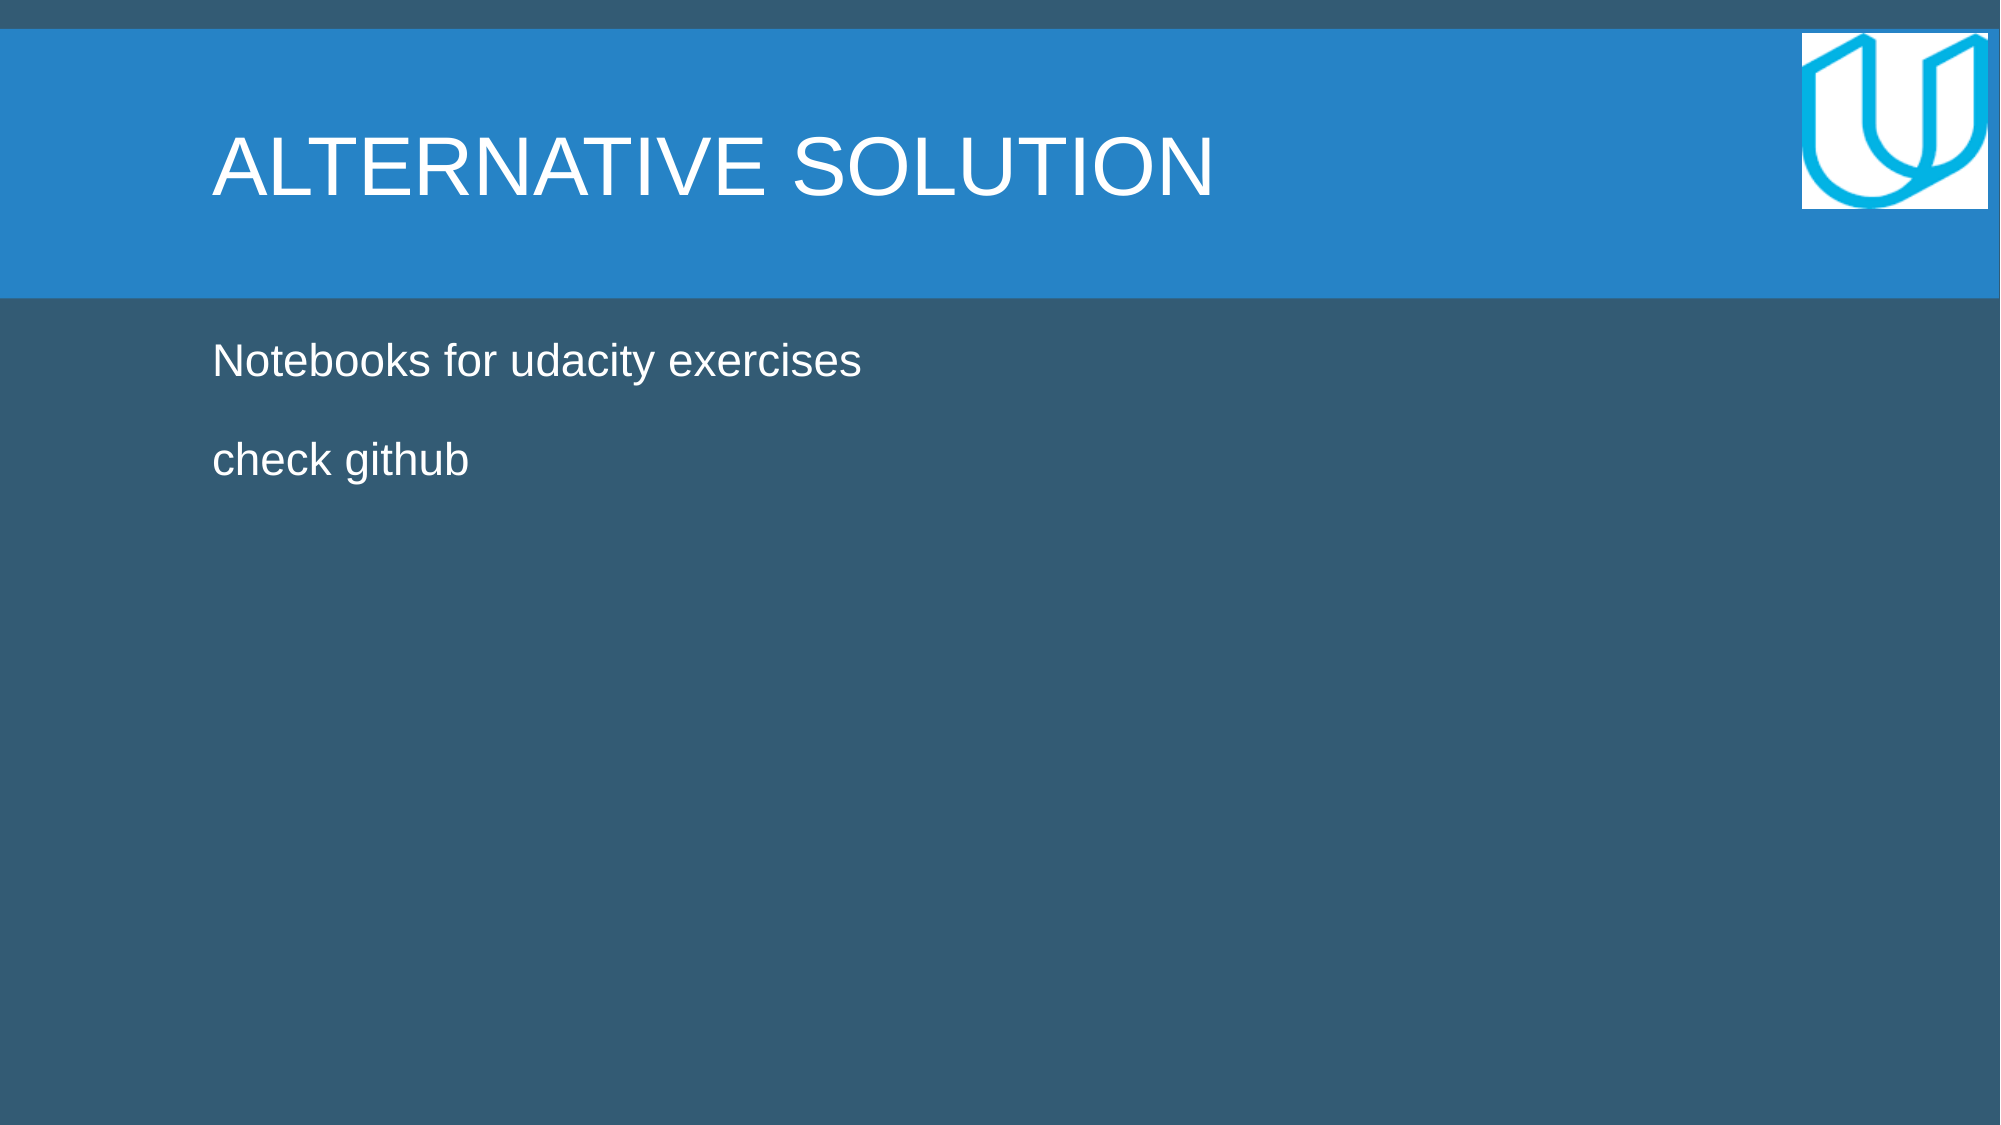

ALTERNATIVE SOLUTION
Notebooks for udacity exercises

check github